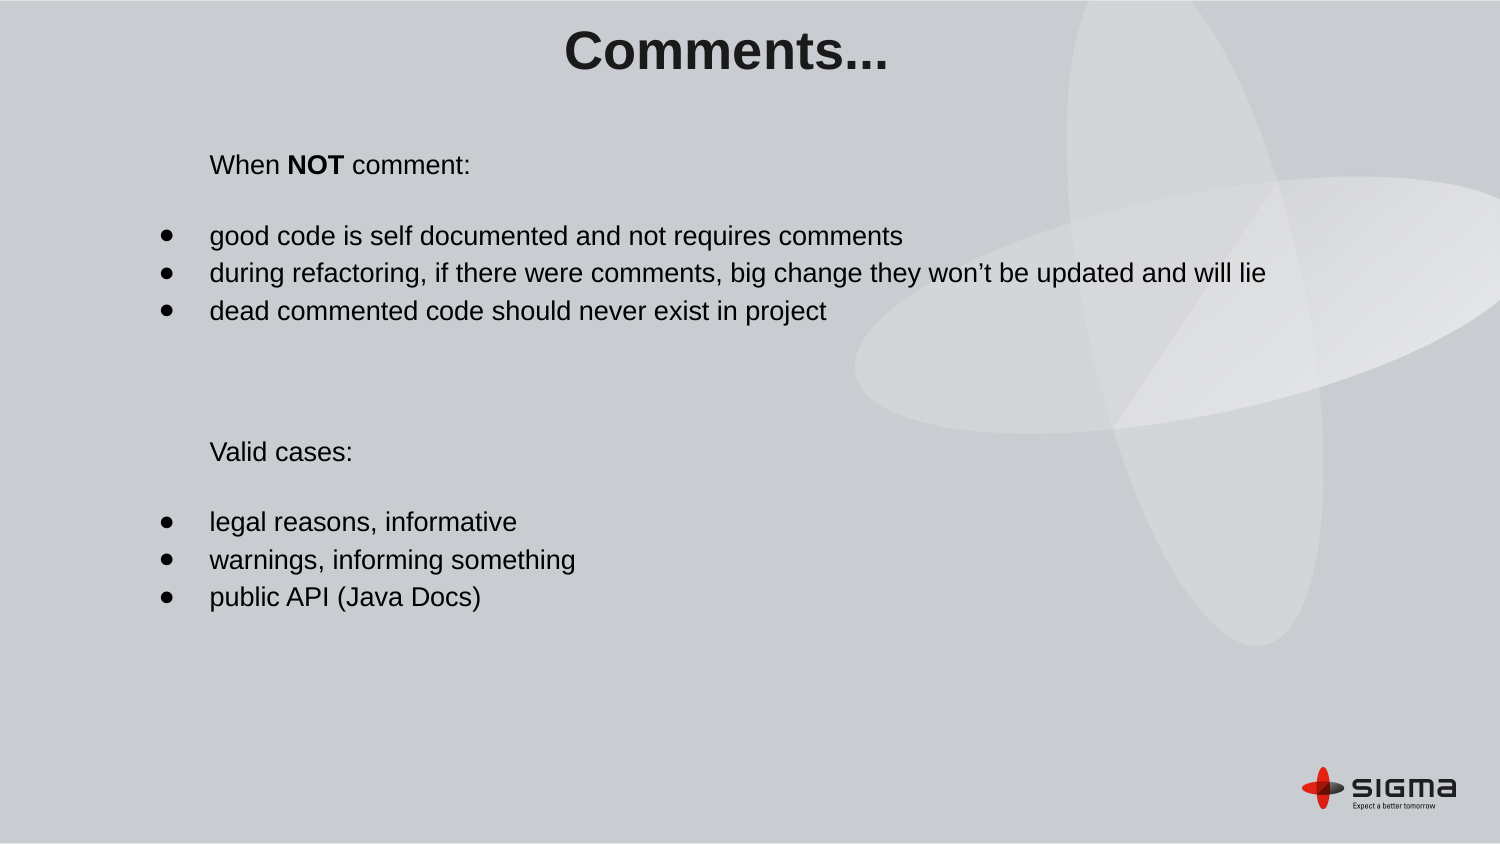

Comments...
When NOT comment:
good code is self documented and not requires comments
during refactoring, if there were comments, big change they won’t be updated and will lie
dead commented code should never exist in project

Valid cases:
legal reasons, informative
warnings, informing something
public API (Java Docs)